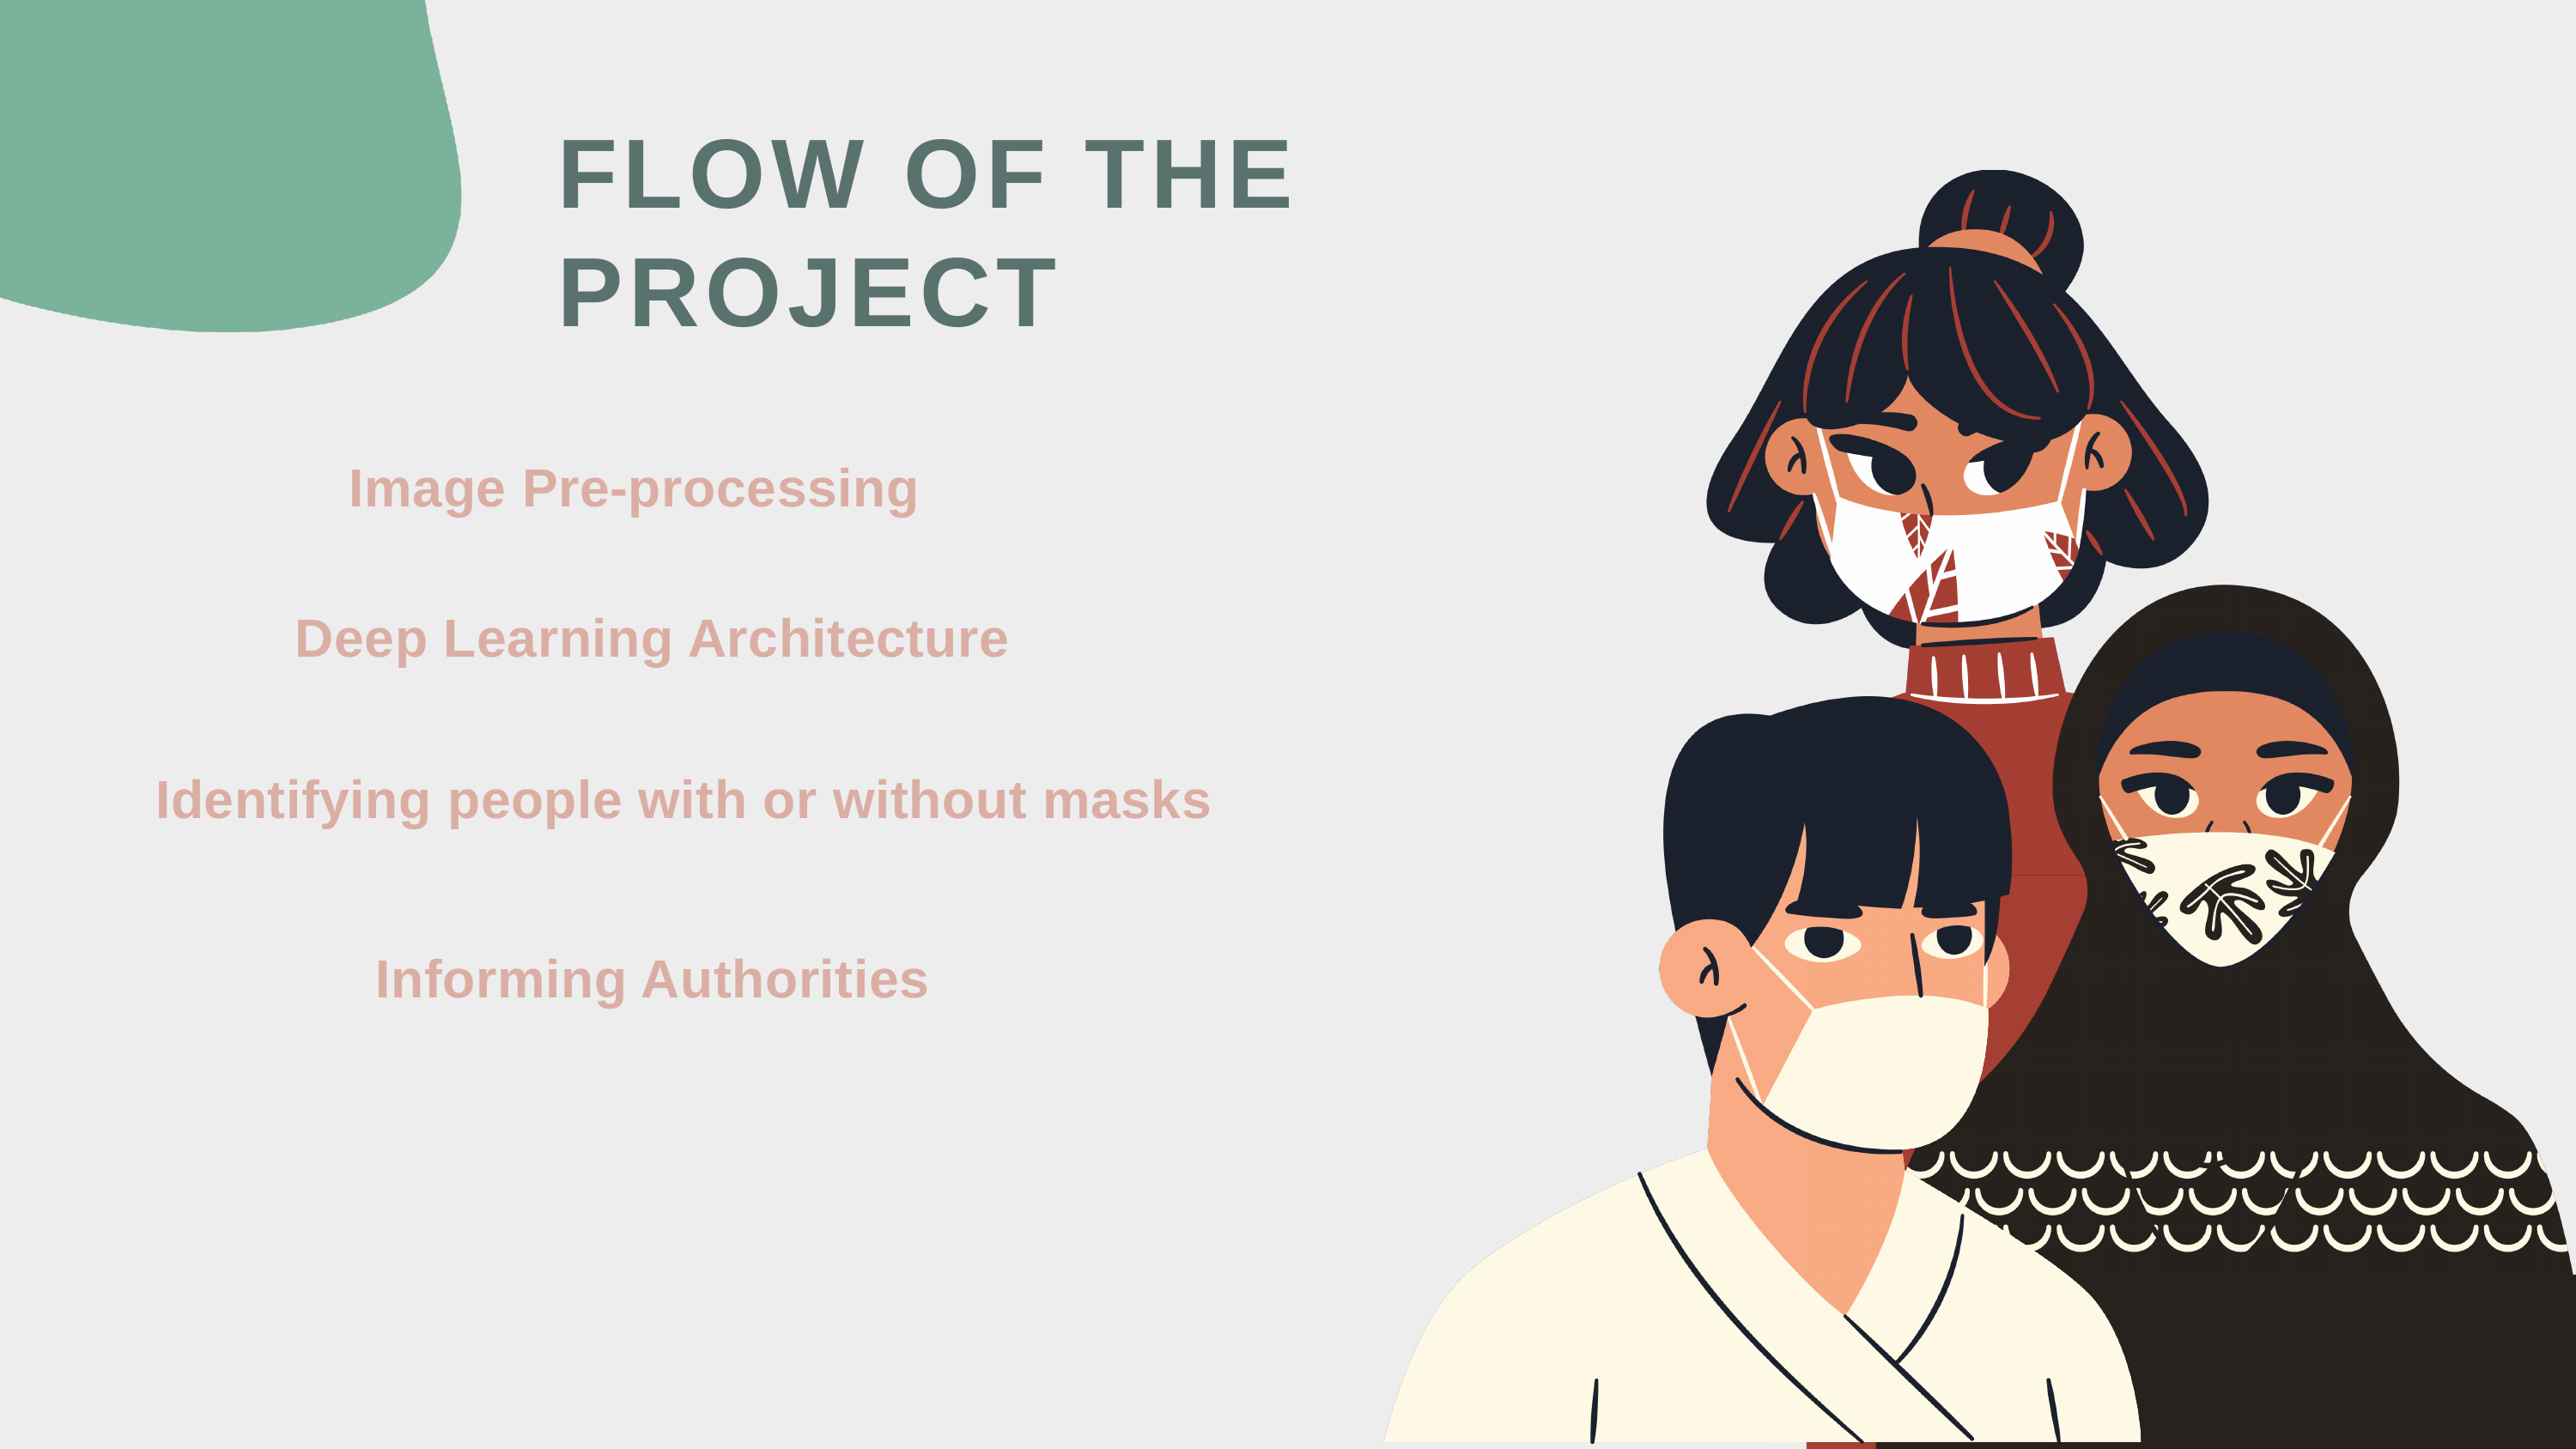

FLOW OF THE PROJECT

Image Pre-processing

Deep Learning Architecture

Identifying people with or without masks

Informing Authorities